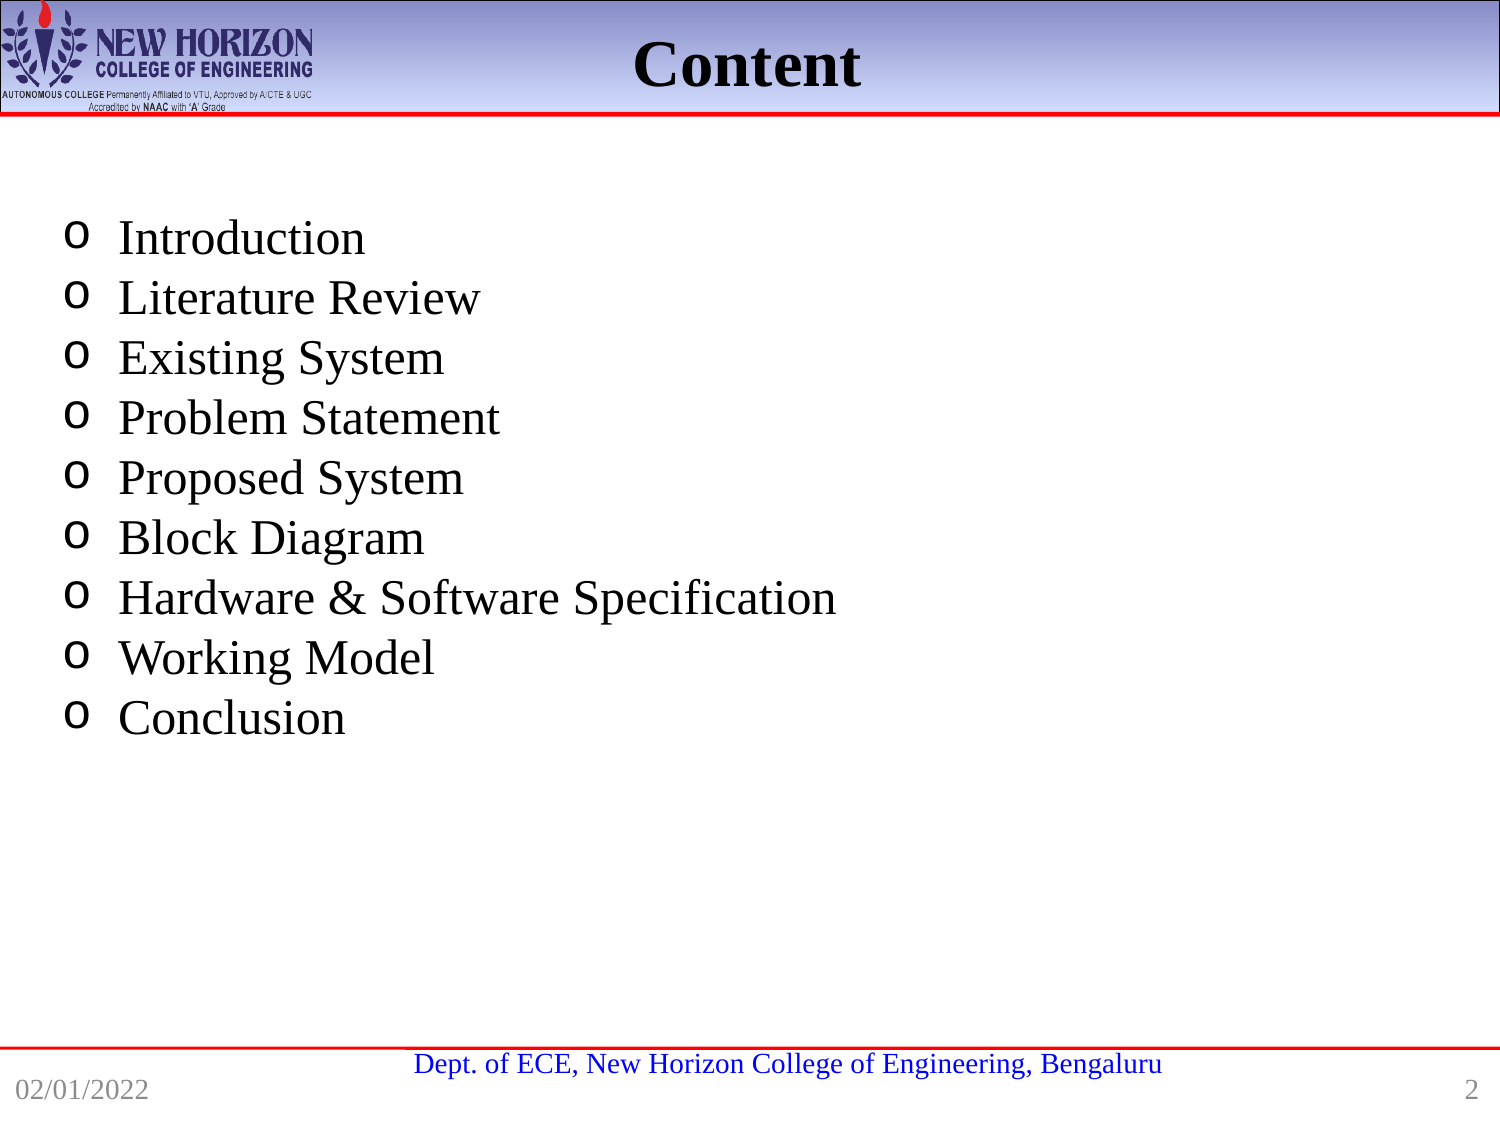

Content

Introduction
Literature Review
Existing System
Problem Statement
Proposed System
Block Diagram
Hardware & Software Specification
Working Model
Conclusion

02/01/2022
2